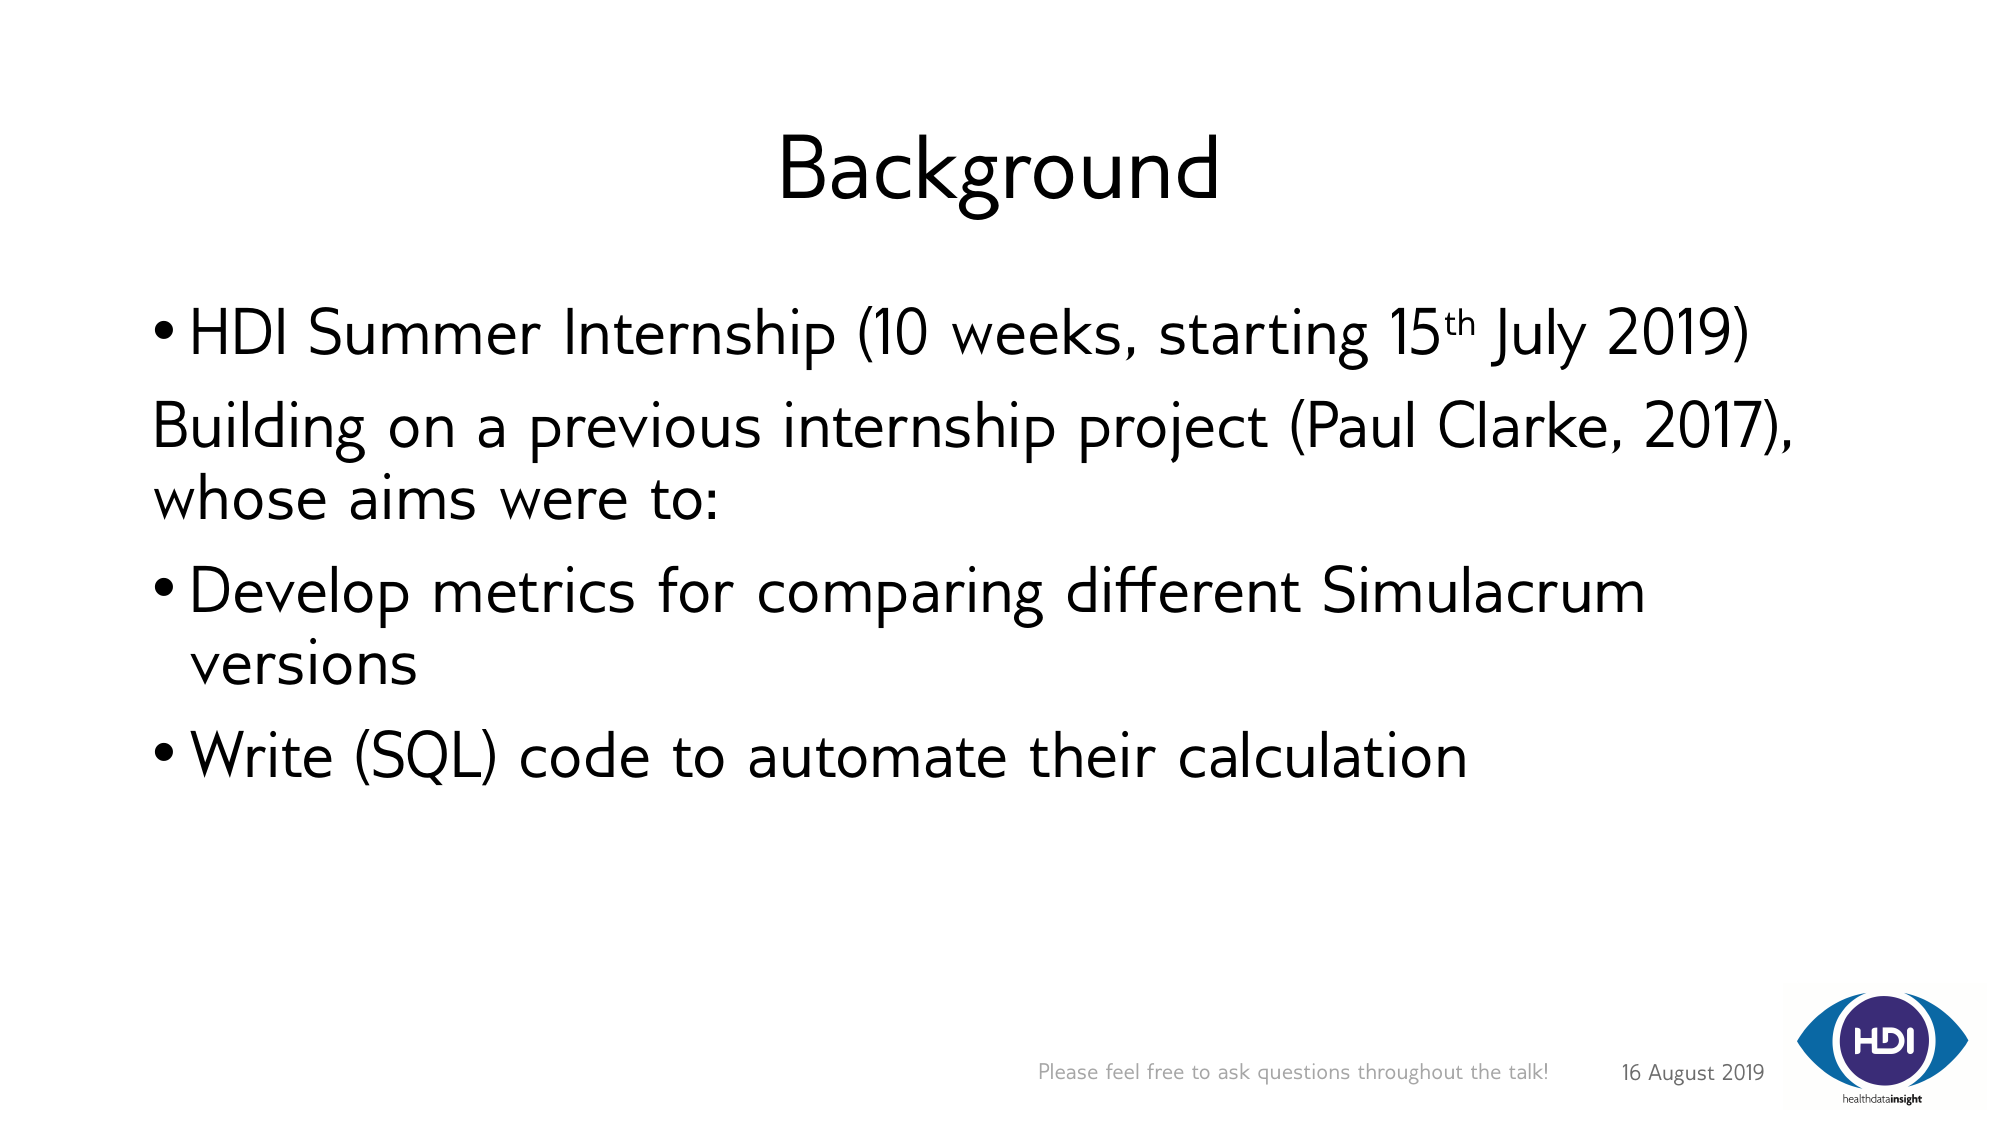

# Background
HDI Summer Internship (10 weeks, starting 15th July 2019)
Building on a previous internship project (Paul Clarke, 2017), whose aims were to:
Develop metrics for comparing different Simulacrum versions
Write (SQL) code to automate their calculation
Please feel free to ask questions throughout the talk!
16 August 2019